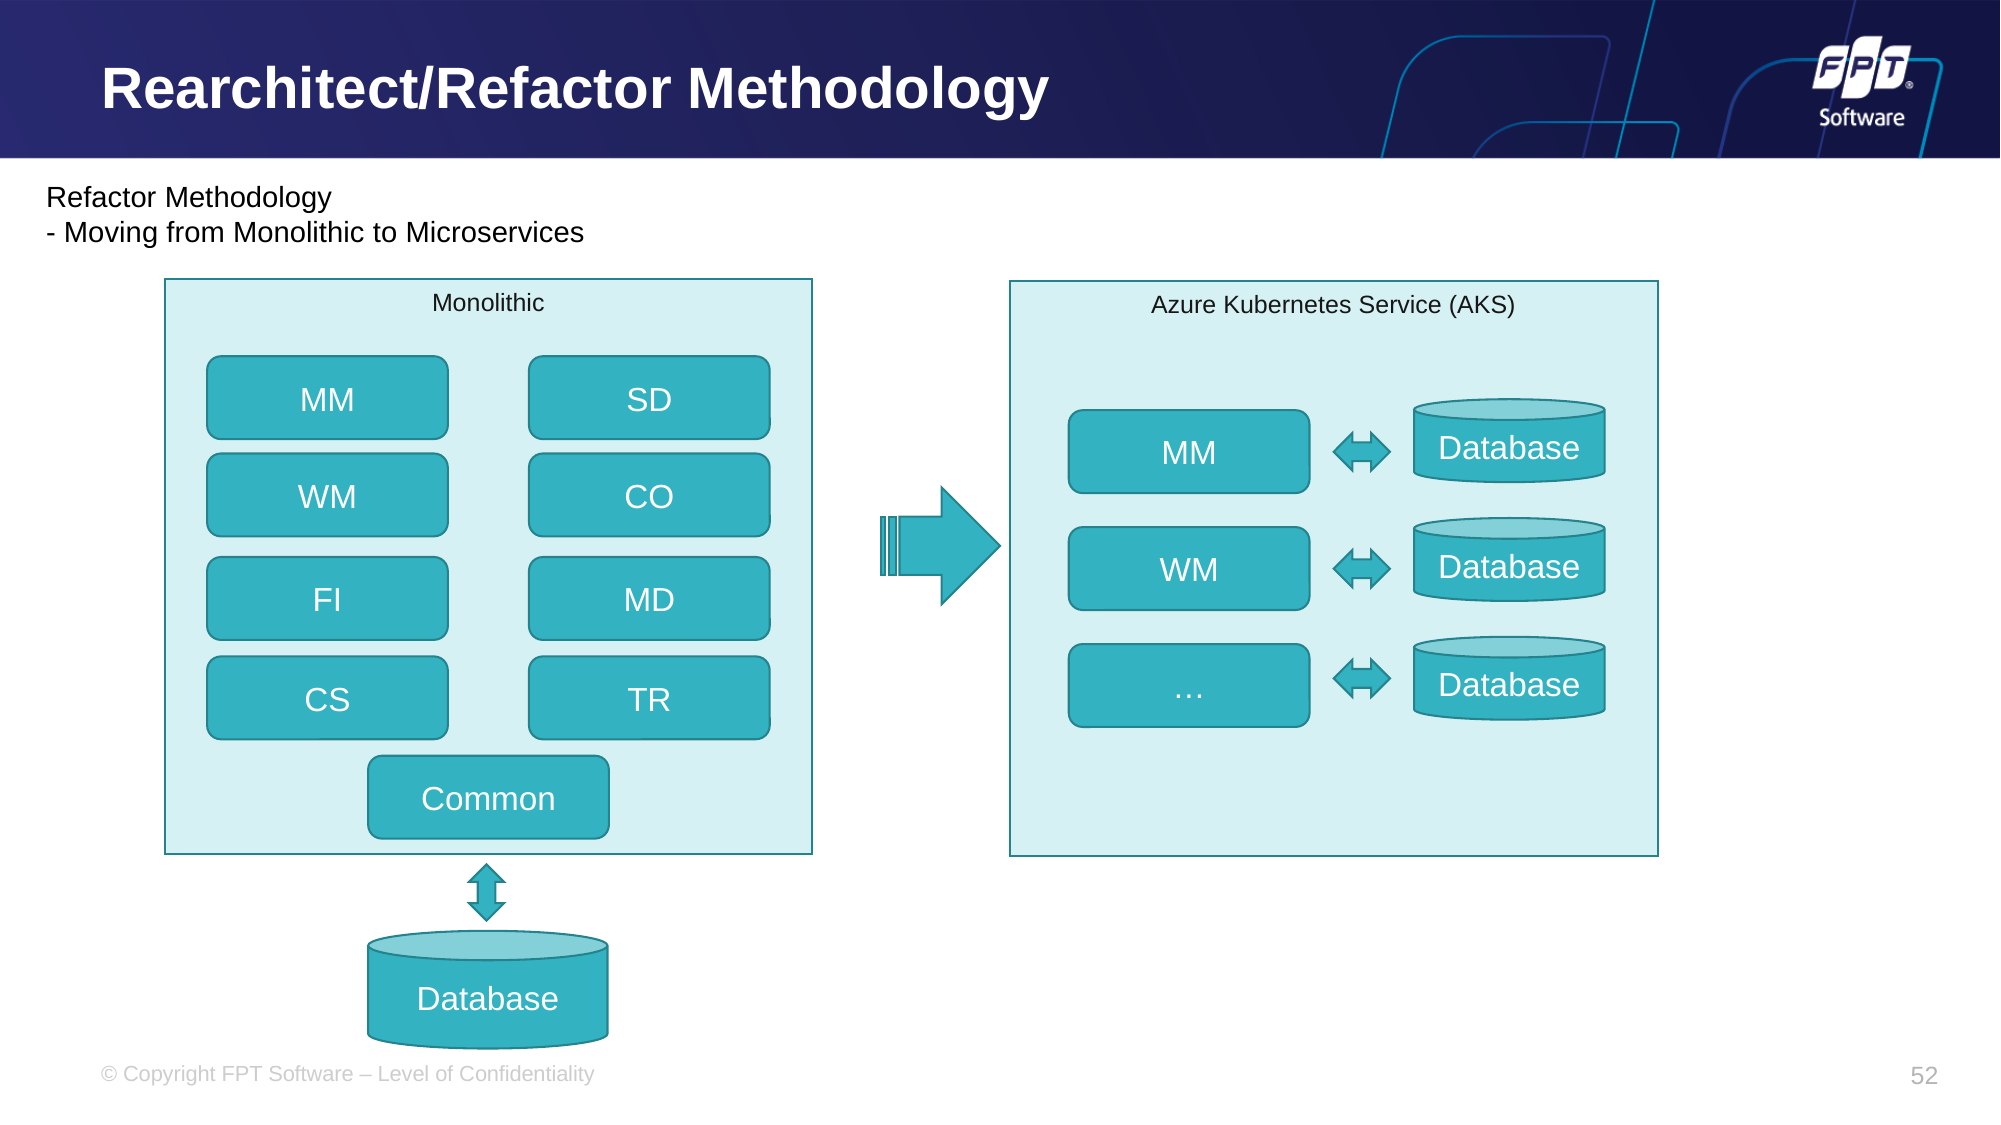

# Rearchitect/Refactor Methodology
Refactor Methodology
- Moving from Monolithic to Microservices
Monolithic
Azure Kubernetes Service (AKS)
MM
SD
Database
MM

WM
CO

Database
WM

FI
MD
Database
…

CS
TR
Common

Database
52